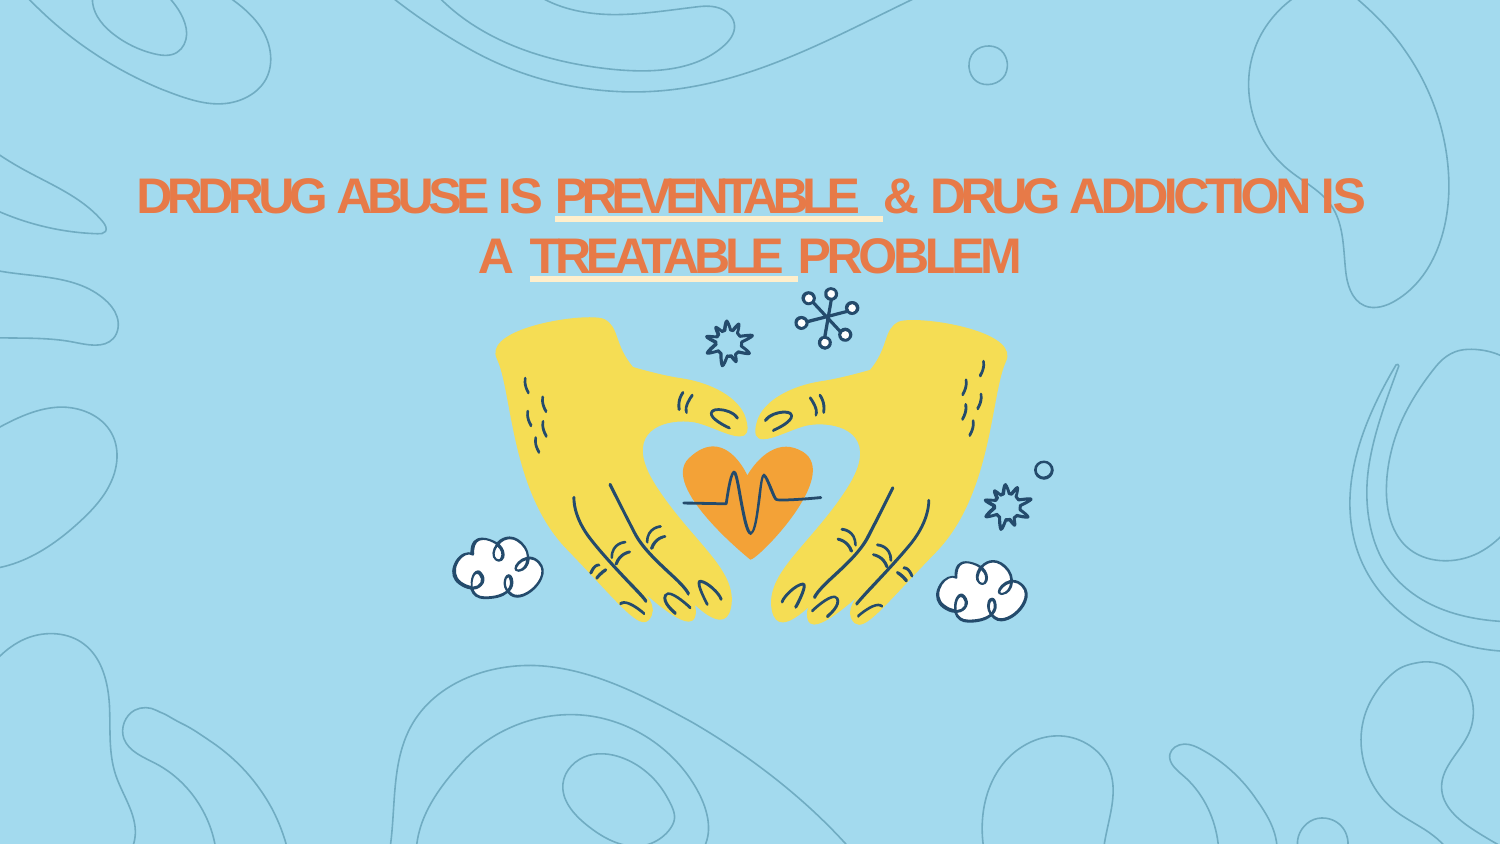

# DRDRUG ABUSE IS PREVENTABLE   & DRUG ADDICTION IS A  TREATABLE PROBLEM